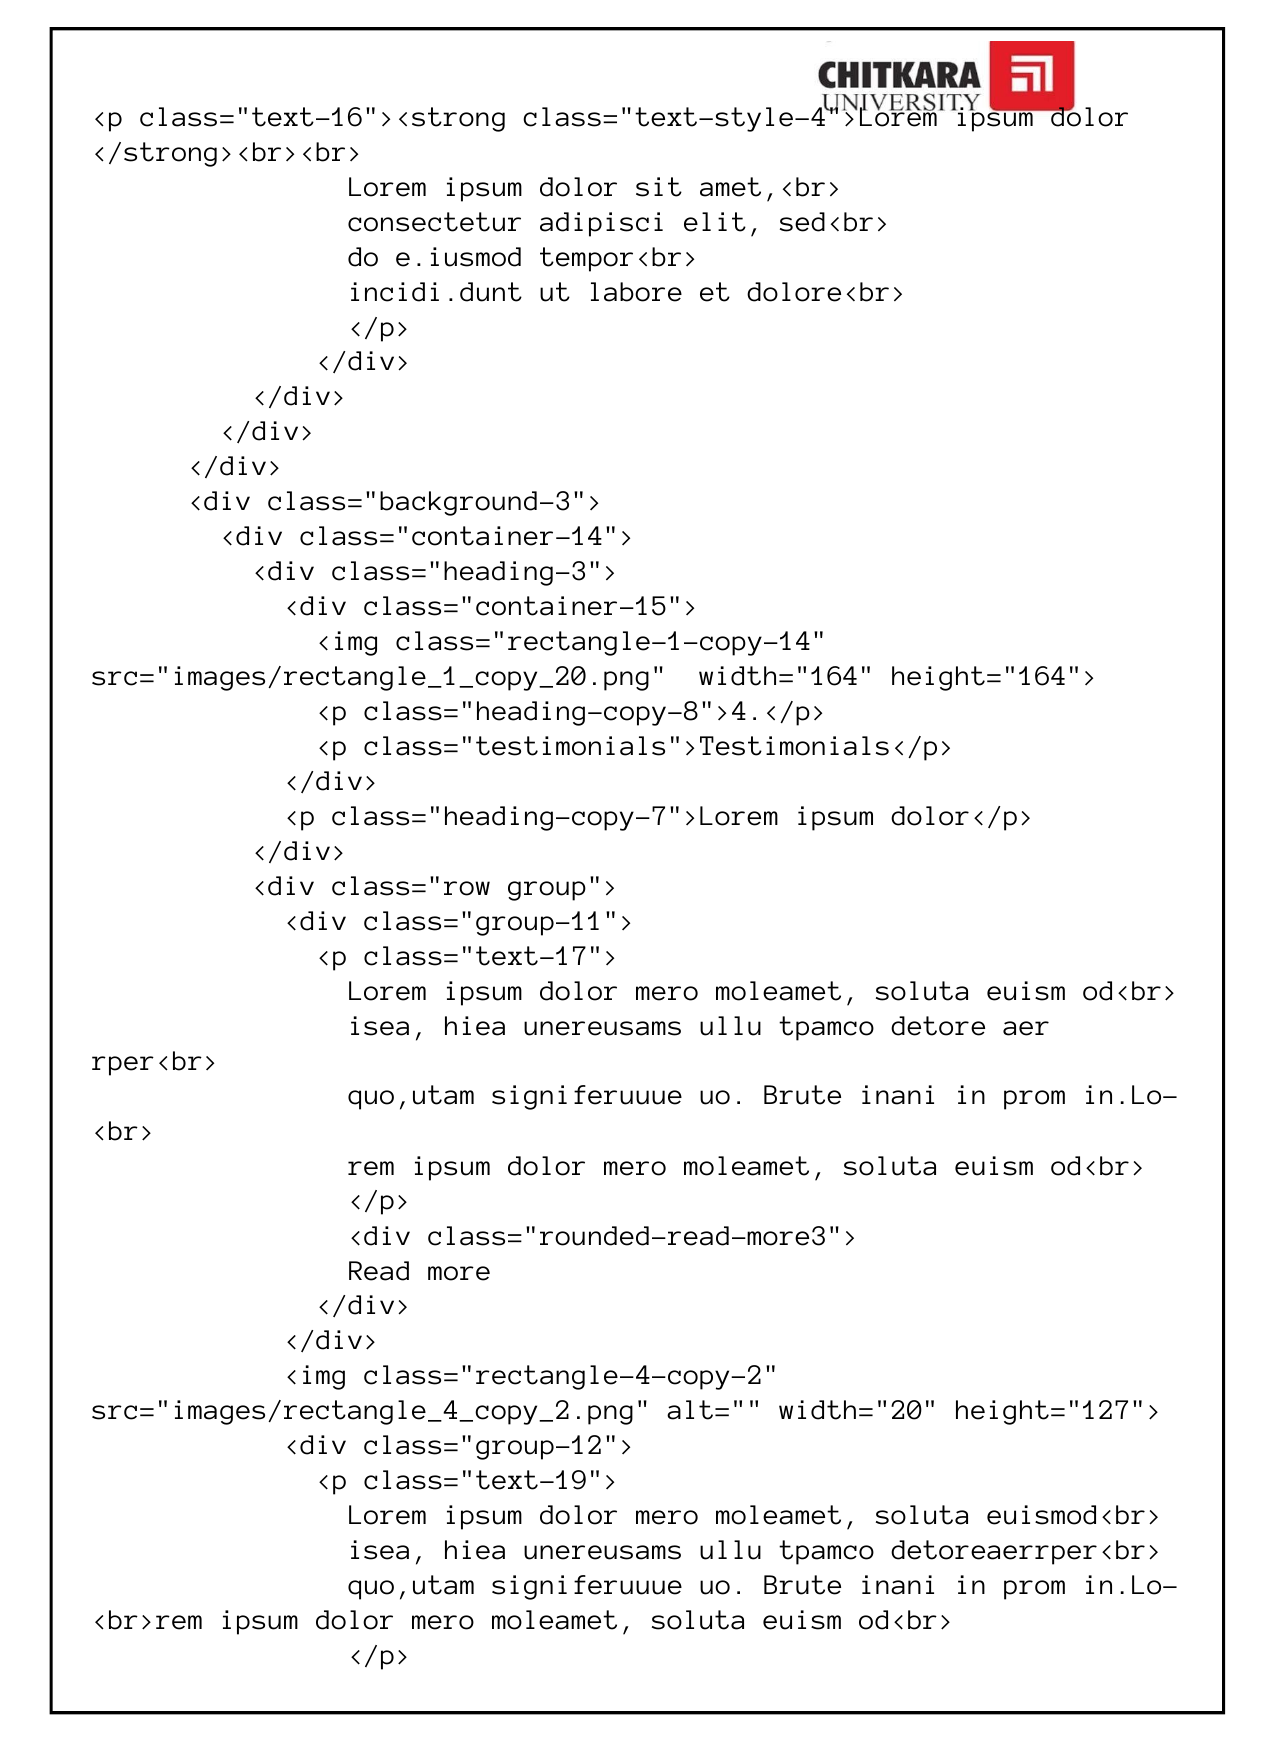

<p class="text-16"><strong class="text-style-4">Lorem ipsum dolor </strong><br><br>
                Lorem ipsum dolor sit amet,<br>
                consectetur adipisci elit, sed<br>
                do e.iusmod tempor<br>
                incidi.dunt ut labore et dolore<br>
                </p>
              </div>
          </div>
        </div>
      </div>
      <div class="background-3">
        <div class="container-14">
          <div class="heading-3">
            <div class="container-15">
              <img class="rectangle-1-copy-14" src="images/rectangle_1_copy_20.png"  width="164" height="164">
              <p class="heading-copy-8">4.</p>
              <p class="testimonials">Testimonials</p>
            </div>
            <p class="heading-copy-7">Lorem ipsum dolor</p>
          </div>
          <div class="row group">
            <div class="group-11">
              <p class="text-17">
                Lorem ipsum dolor mero moleamet, soluta euism od<br>
                isea, hiea unereusams ullu tpamco detore aer rper<br>
                quo,utam signiferuuue uo. Brute inani in prom in.Lo-<br>
                rem ipsum dolor mero moleamet, soluta euism od<br>
                </p>
                <div class="rounded-read-more3">
                Read more
              </div>
            </div>
            <img class="rectangle-4-copy-2" src="images/rectangle_4_copy_2.png" alt="" width="20" height="127">
            <div class="group-12">
              <p class="text-19">
                Lorem ipsum dolor mero moleamet, soluta euismod<br>
                isea, hiea unereusams ullu tpamco detoreaerrper<br>
                quo,utam signiferuuue uo. Brute inani in prom in.Lo-<br>rem ipsum dolor mero moleamet, soluta euism od<br>
                </p>